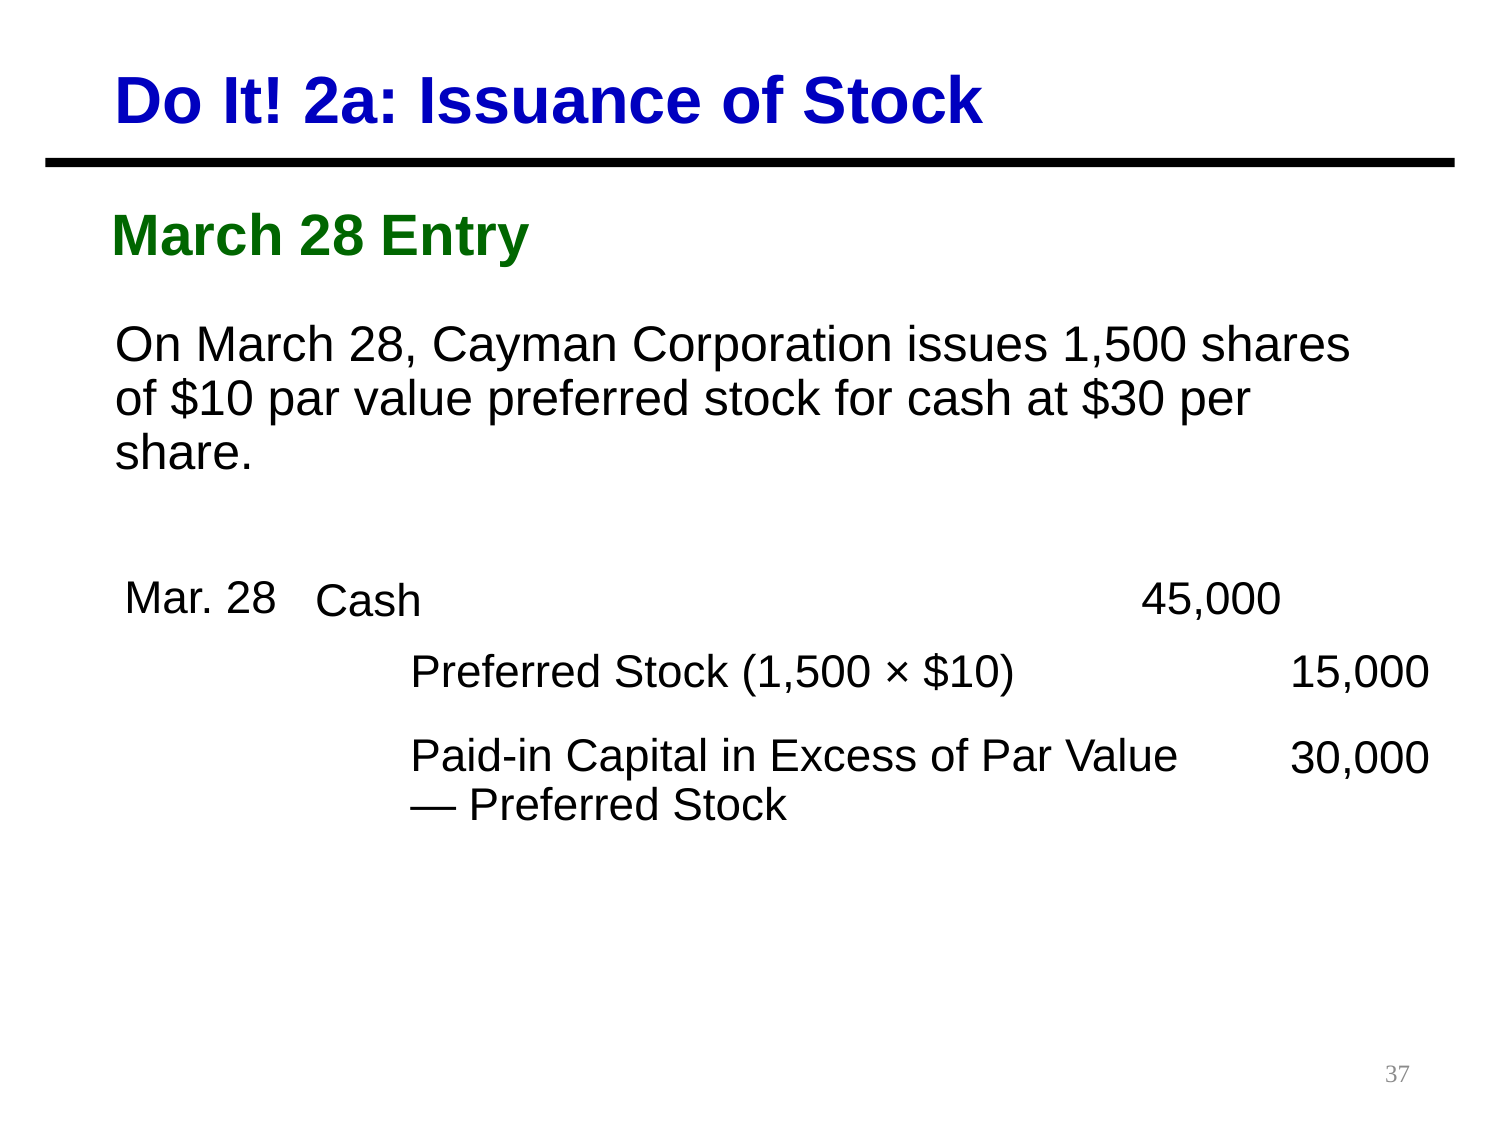

Do It! 2a: Issuance of Stock

March 28 Entry
On March 28, Cayman Corporation issues 1,500 shares of $10 par value preferred stock for cash at $30 per share.
Mar. 28
45,000
Cash

Preferred Stock (1,500 × $10)
15,000
Paid-in Capital in Excess of Par Value — Preferred Stock
30,000
37